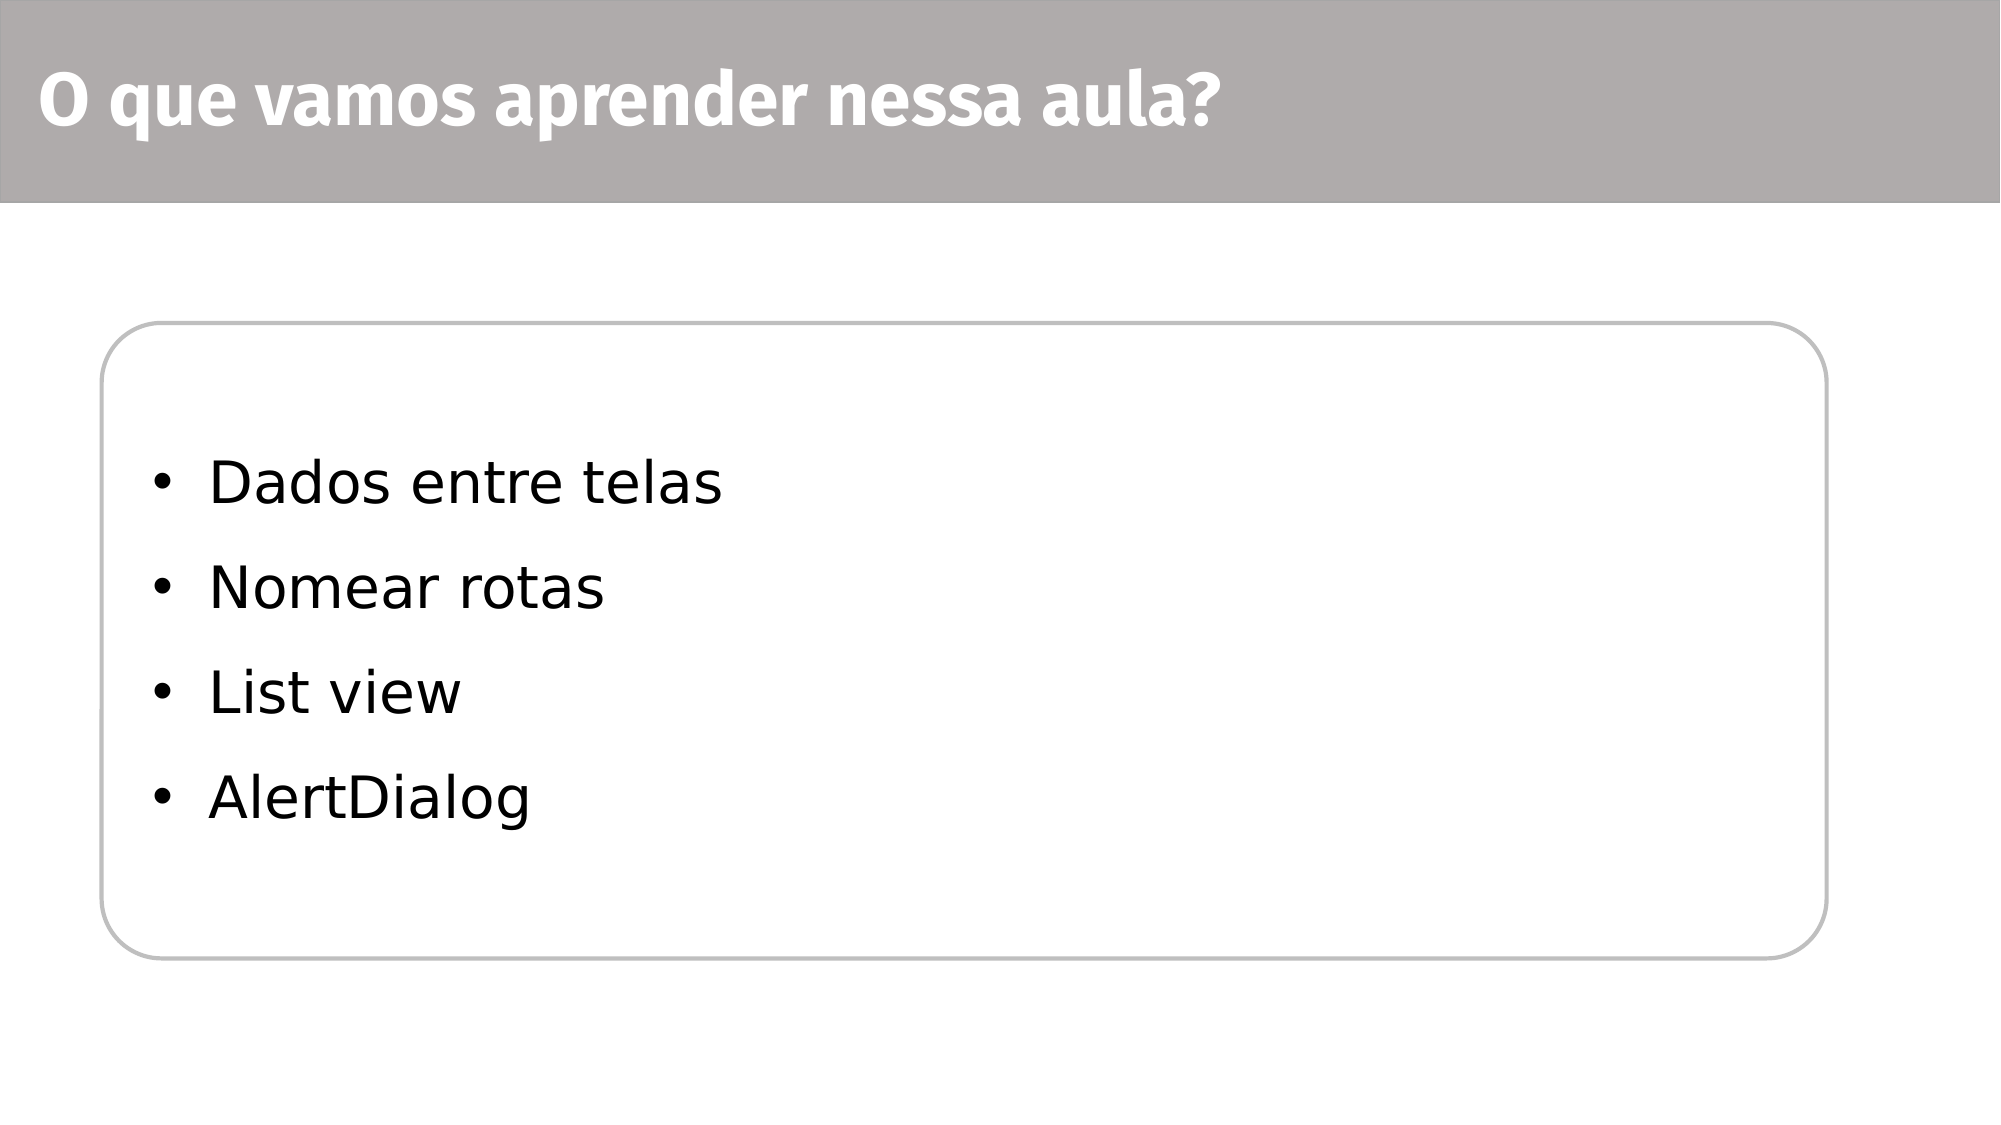

# O que vamos aprender nessa aula?

Dados entre telas
Nomear rotas
List view
AlertDialog